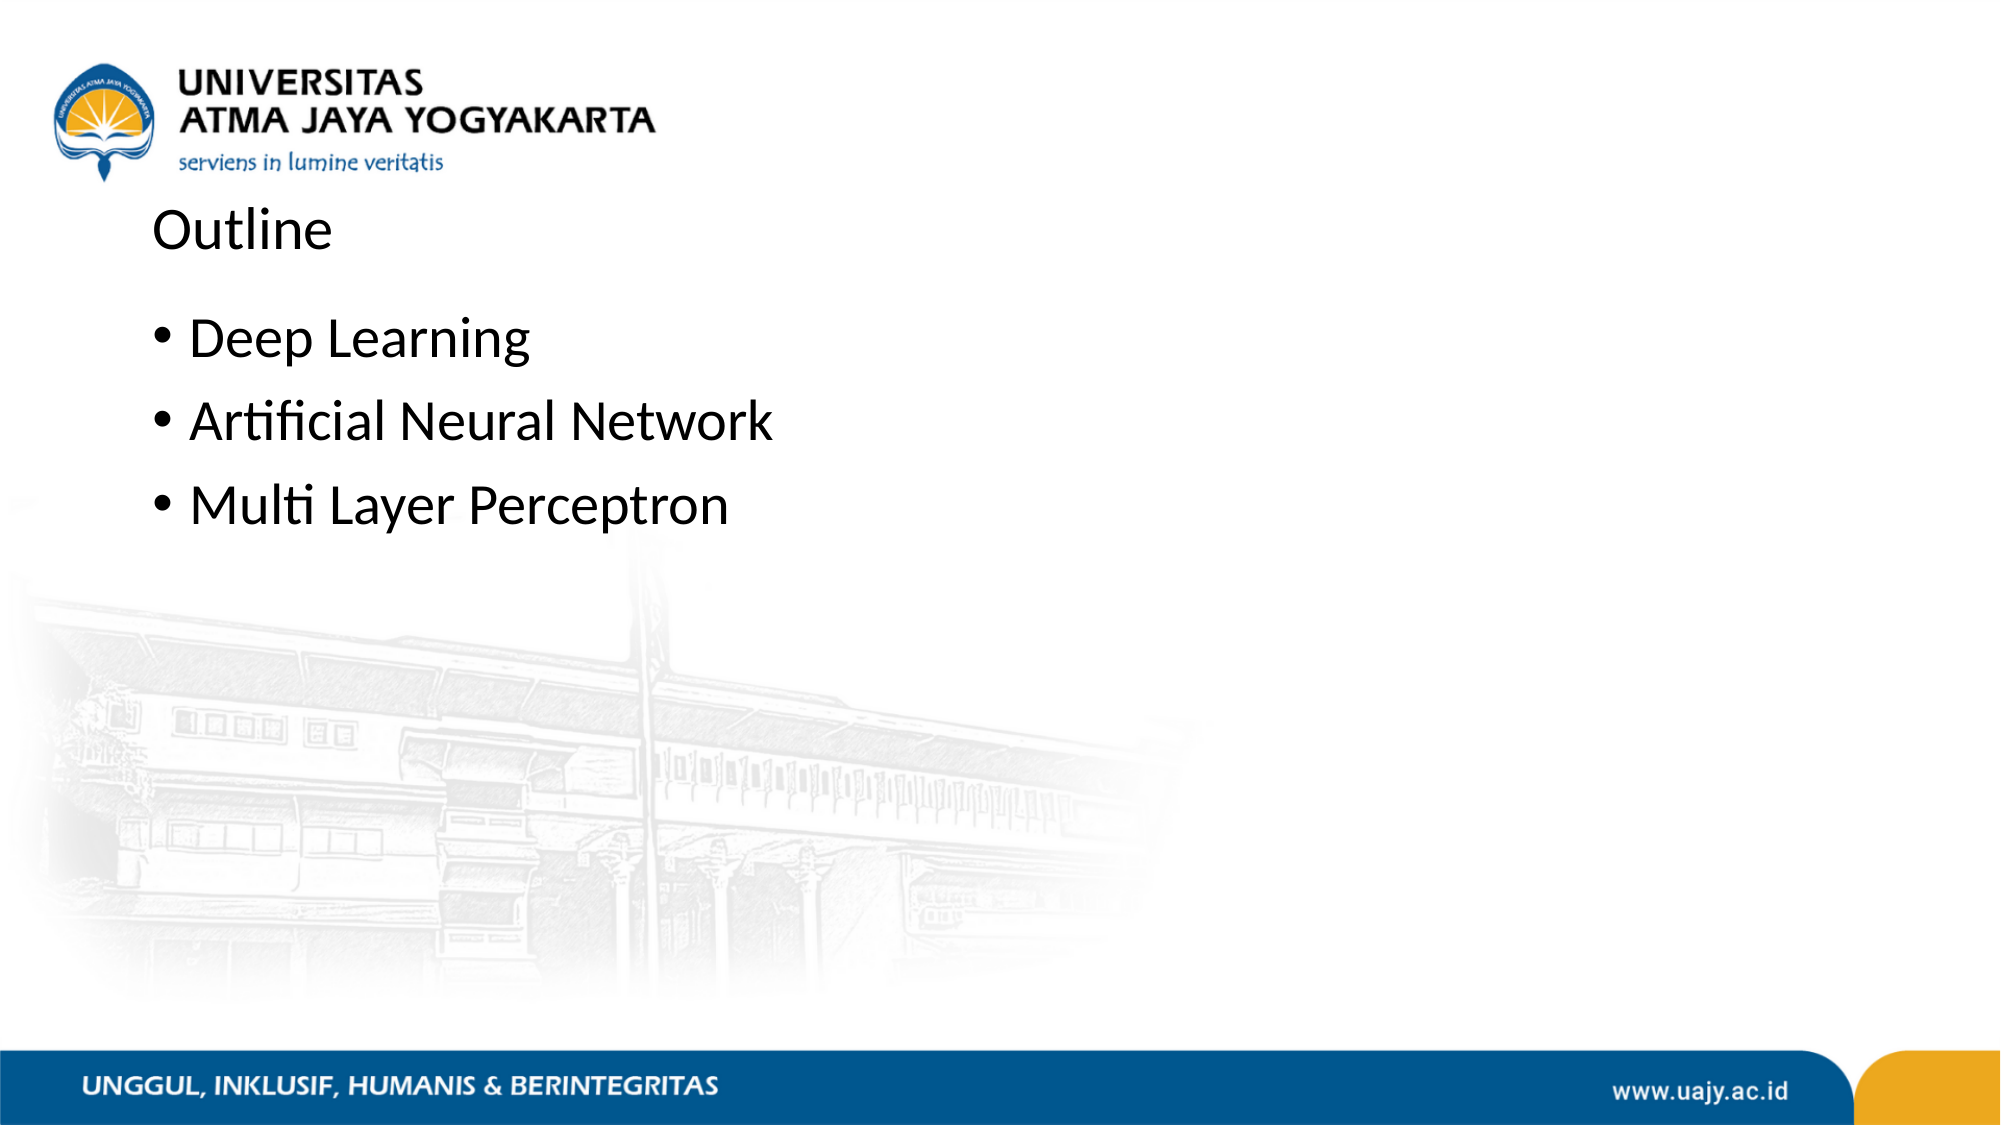

# Outline
Deep Learning
Artificial Neural Network
Multi Layer Perceptron